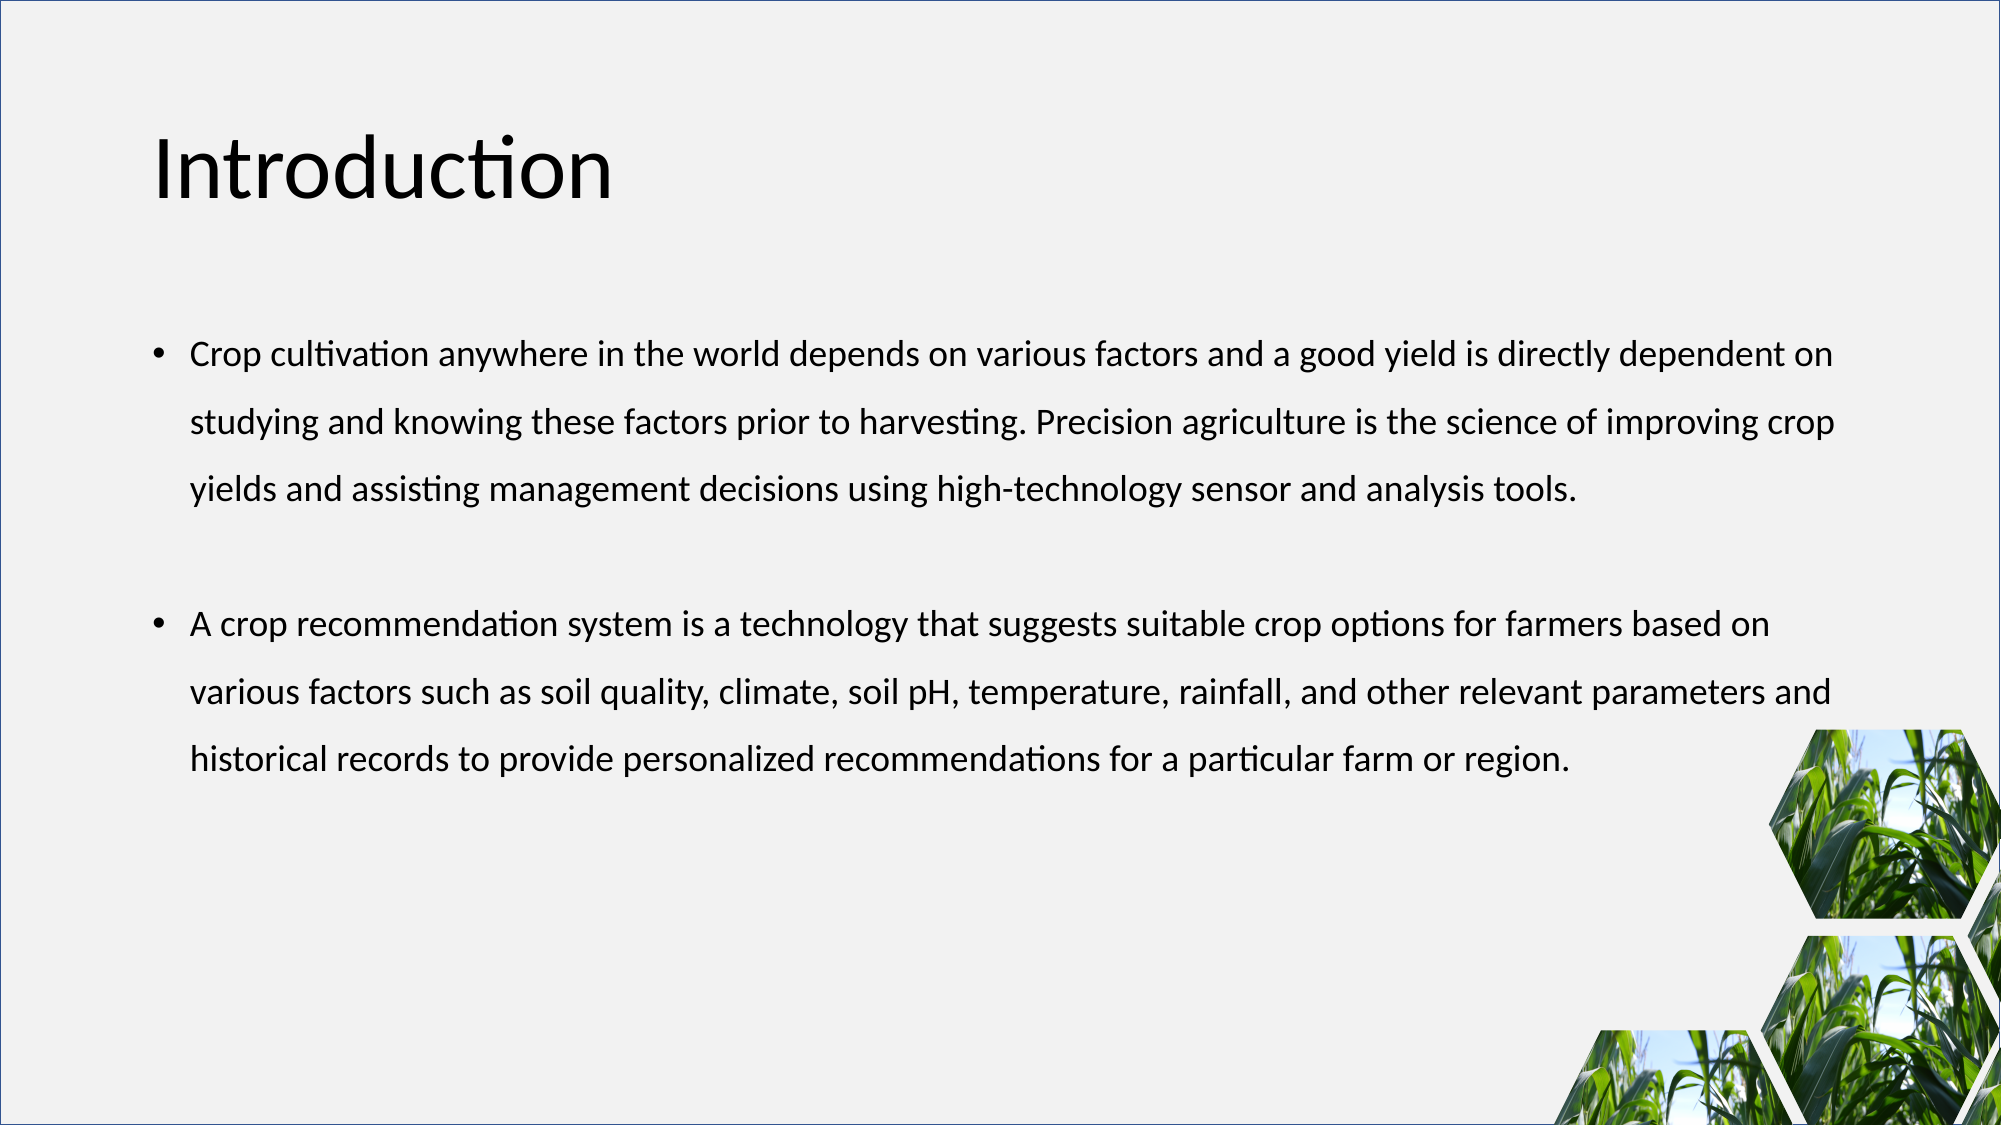

# Introduction
﻿Crop cultivation anywhere in the world depends on various factors and a good yield is directly dependent on
studying and knowing these factors prior to harvesting. Precision agriculture is the science of improving crop yields and assisting management decisions using high-technology sensor and analysis tools.

A crop recommendation system is a technology that suggests suitable crop options for farmers based on various factors such as soil quality, climate, soil pH, temperature, rainfall, and other relevant parameters and historical records to provide personalized recommendations for a particular farm or region.